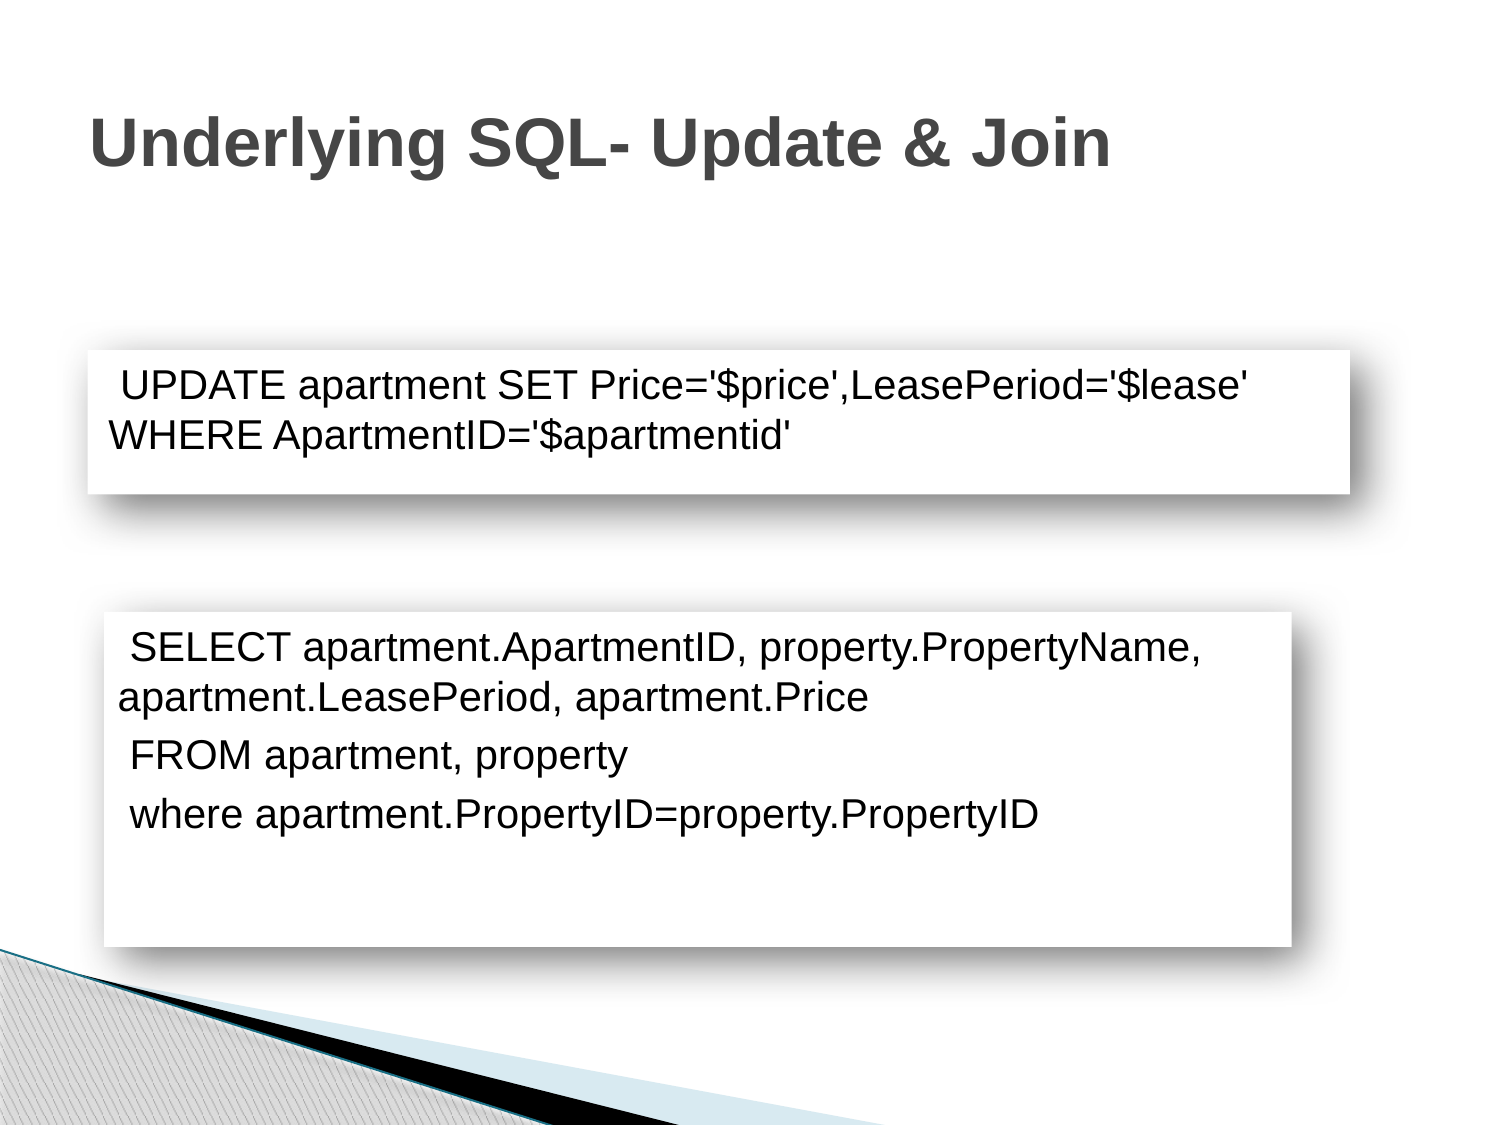

# Underlying SQL- Update & Join
UPDATE apartment SET Price='$price',LeasePeriod='$lease'       WHERE ApartmentID='$apartmentid'
SELECT apartment.ApartmentID, property.PropertyName, apartment.LeasePeriod, apartment.Price
FROM apartment, property
where apartment.PropertyID=property.PropertyID